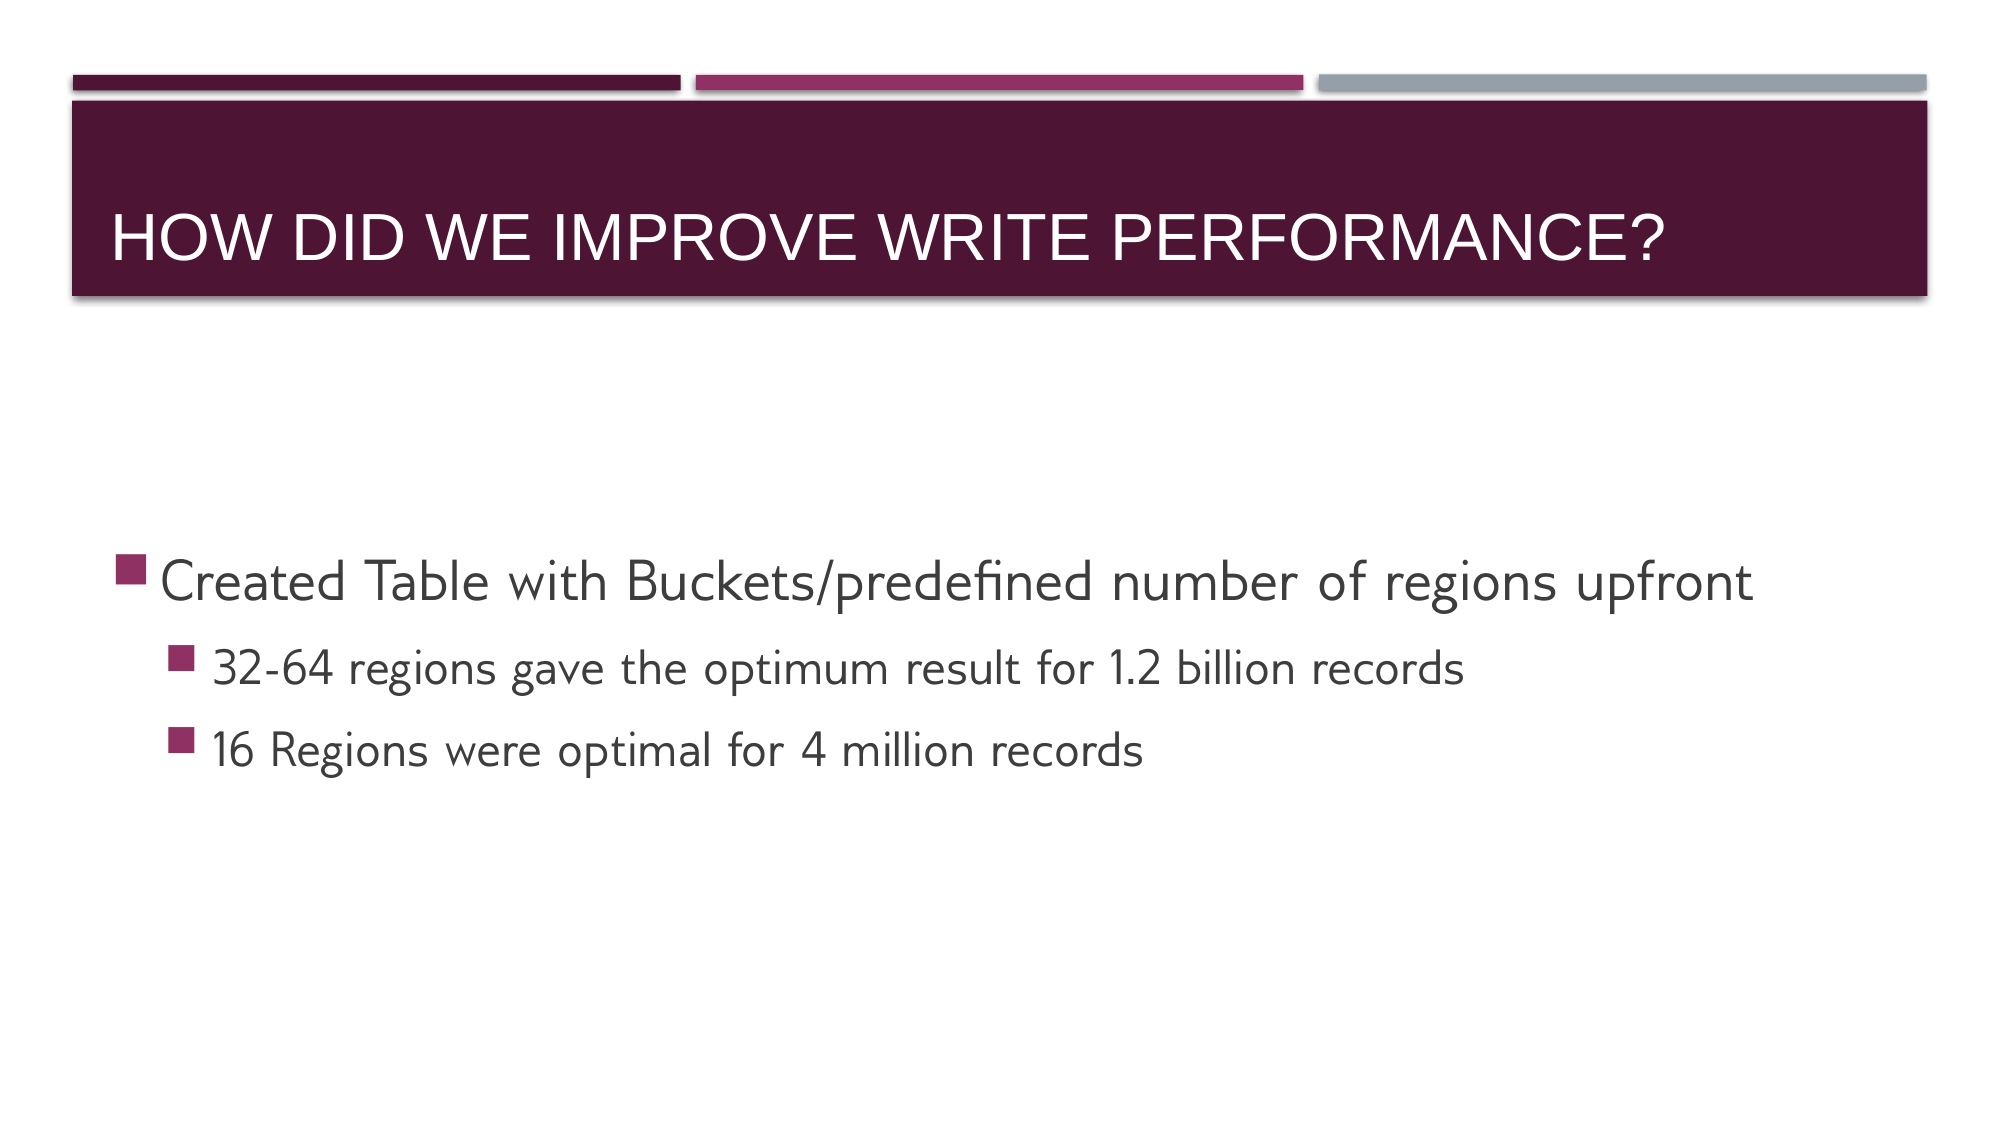

# How did we improve WRITE Performance?
Created Table with Buckets/predefined number of regions upfront
32-64 regions gave the optimum result for 1.2 billion records
16 Regions were optimal for 4 million records